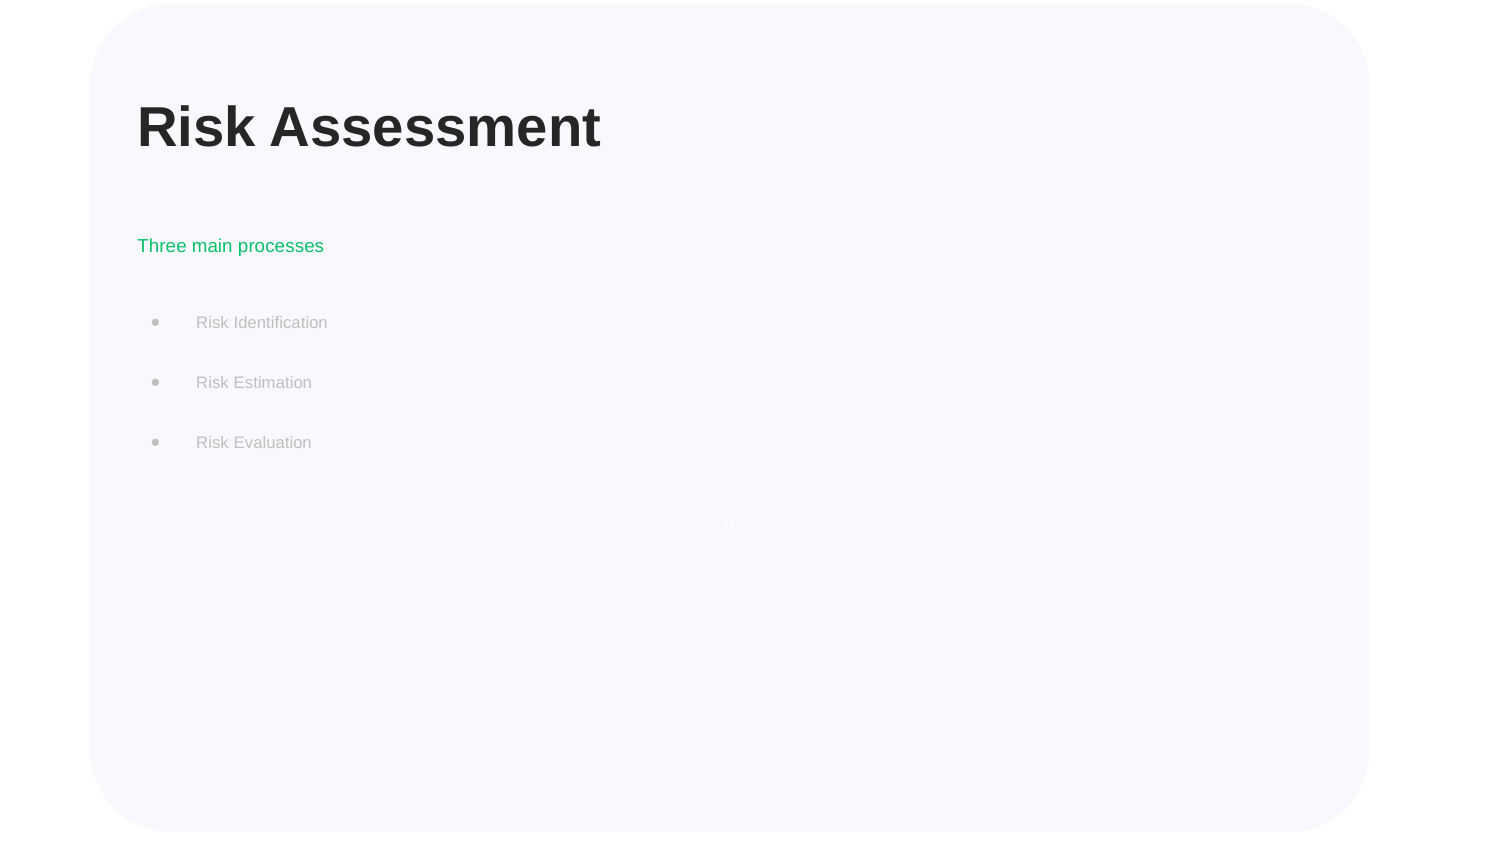

Risk Identification

Risk Estimation

Risk Evaluation

V
Risk Assessment

Three main processes